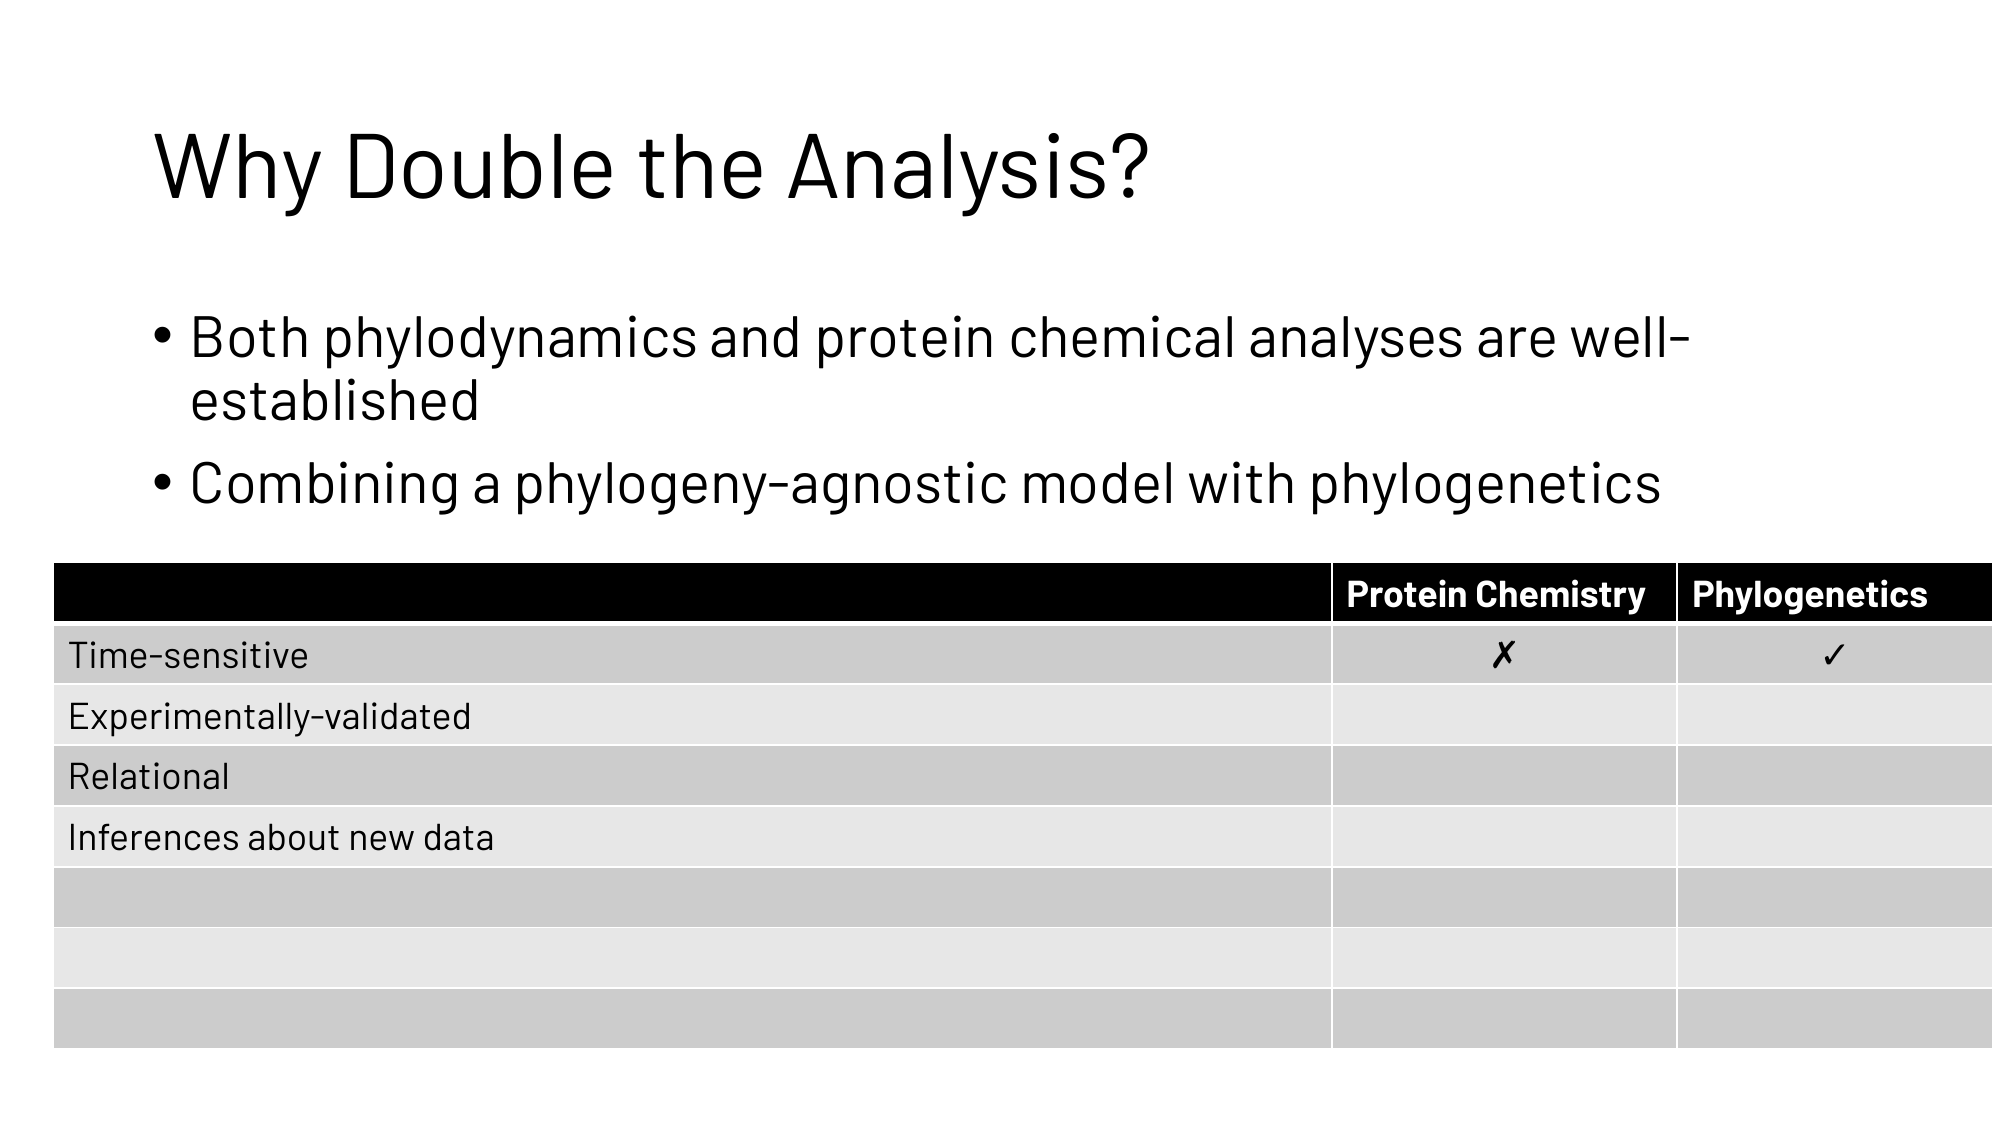

# Why Double the Analysis?
Both phylodynamics and protein chemical analyses are well-established
Combining a phylogeny-agnostic model with phylogenetics

|  | Protein Chemistry | Phylogenetics |
| --- | --- | --- |
| Time-sensitive | ✗ | ✓ |
| Experimentally-validated |  |  |
| Relational |  |  |
| Inferences about new data |  |  |
|  |  |  |
|  |  |  |
|  |  |  |